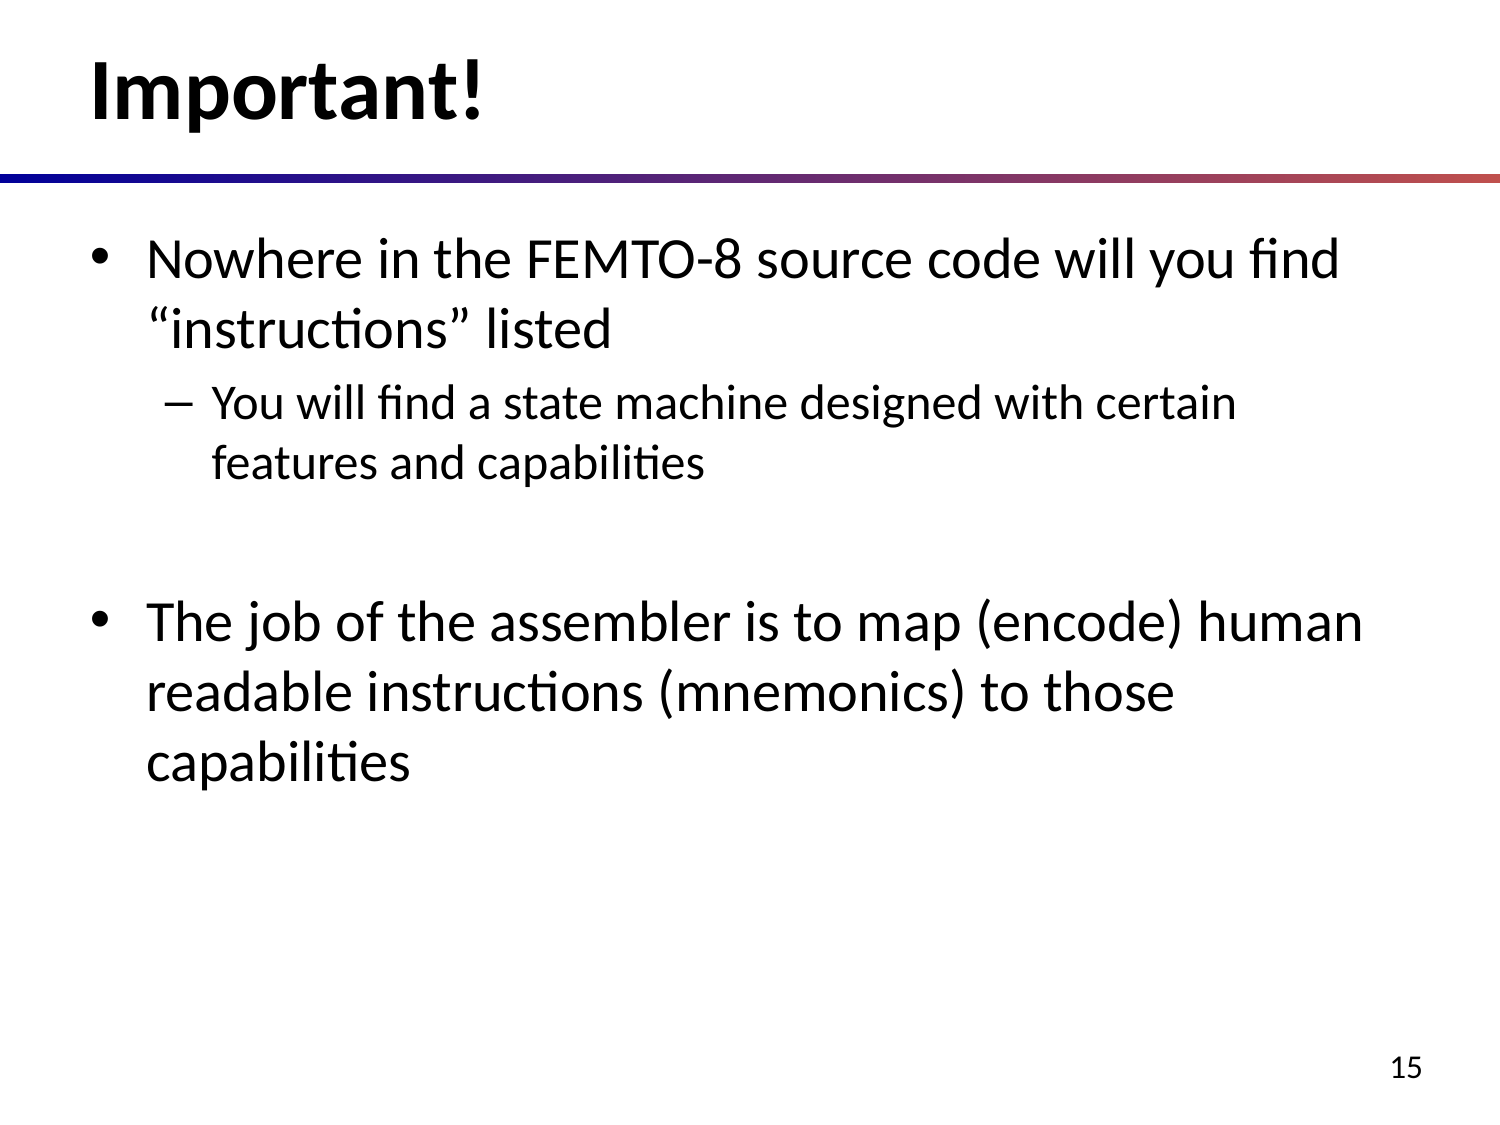

# Important!
Nowhere in the FEMTO-8 source code will you find “instructions” listed
You will find a state machine designed with certain features and capabilities

The job of the assembler is to map (encode) human readable instructions (mnemonics) to those capabilities